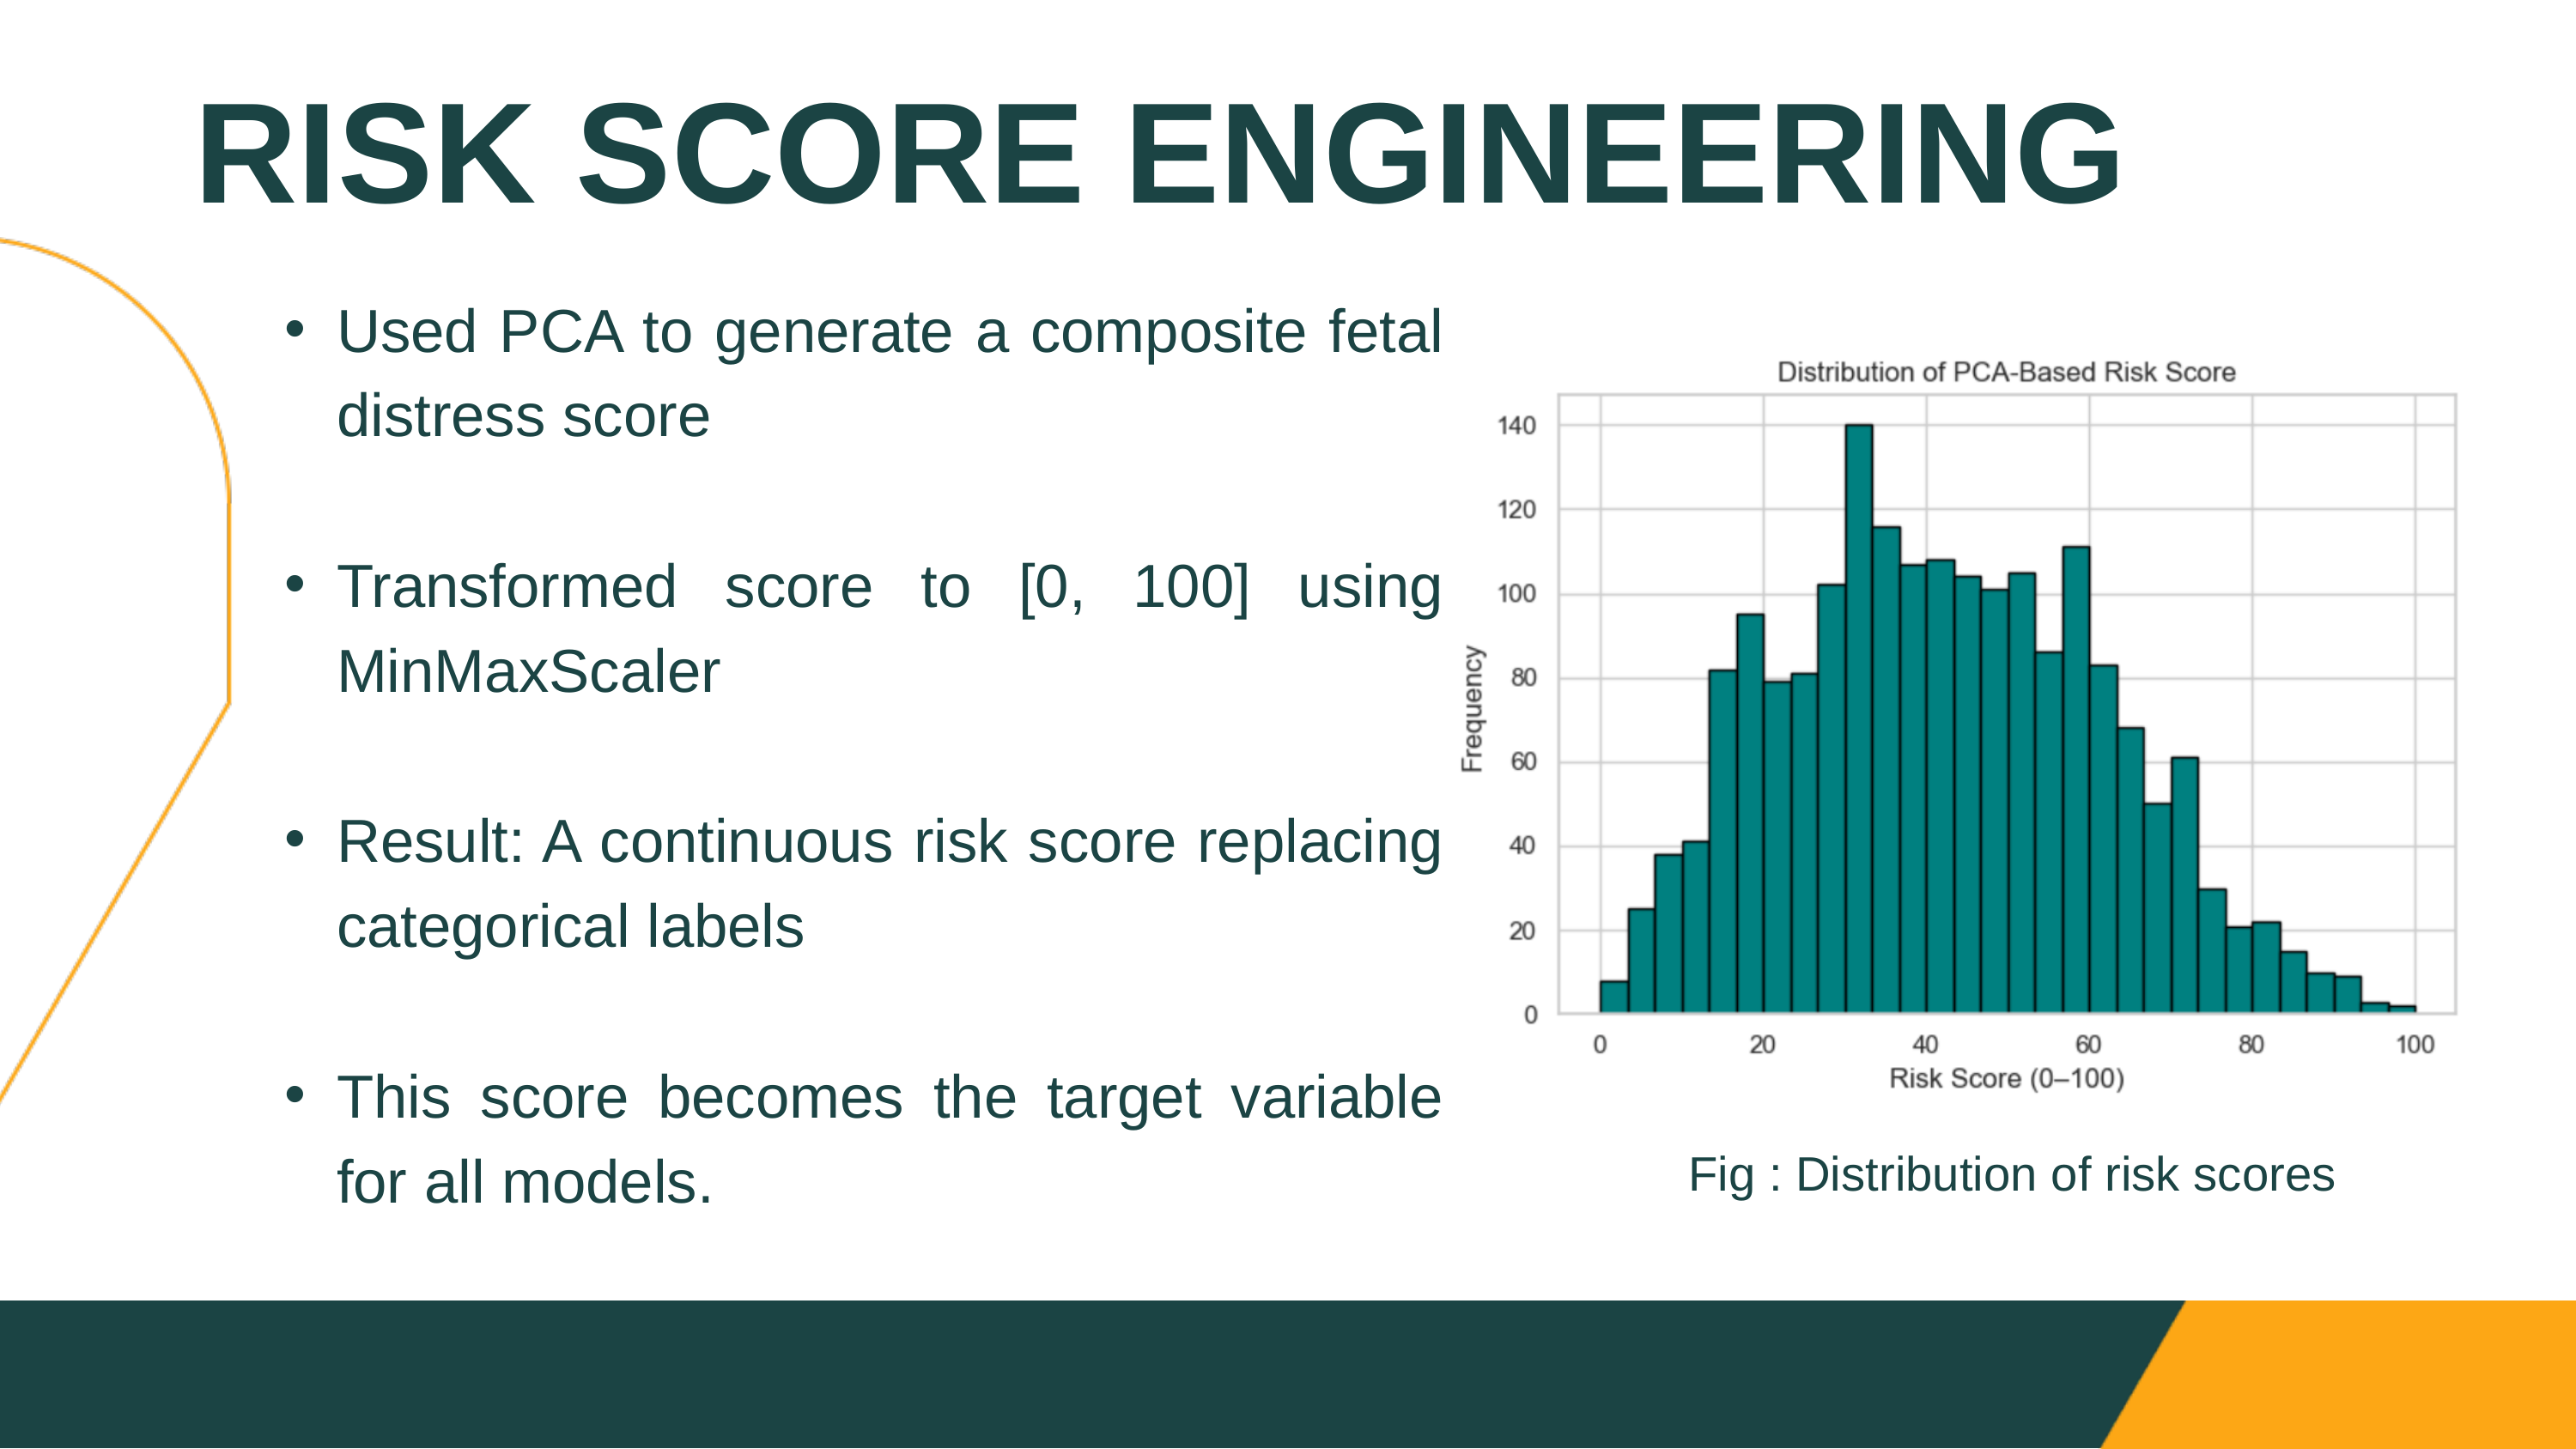

RISK SCORE ENGINEERING

Used PCA to generate a composite fetal distress score

Transformed score to [0, 100] using MinMaxScaler

Result: A continuous risk score replacing categorical labels

This score becomes the target variable for all models.

Fig : Distribution of risk scores